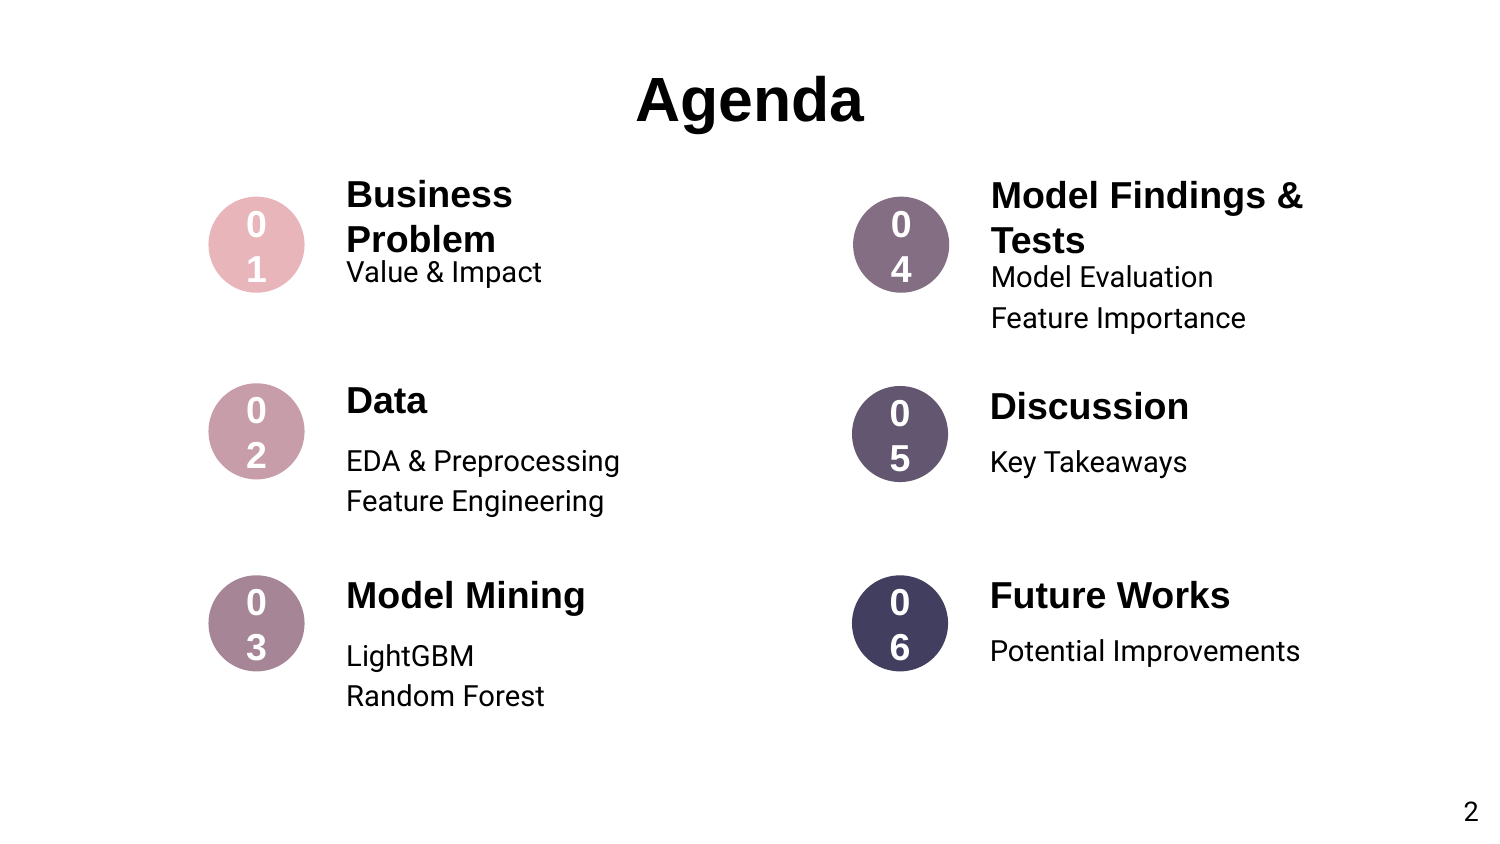

# Agenda
Business Problem
Value & Impact
01
Model Findings & Tests
Model Evaluation
Feature Importance
04
Data
EDA & Preprocessing
Feature Engineering
02
Discussion
Key Takeaways
05
Model Mining
LightGBM
Random Forest
03
Future Works
Potential Improvements
06
2